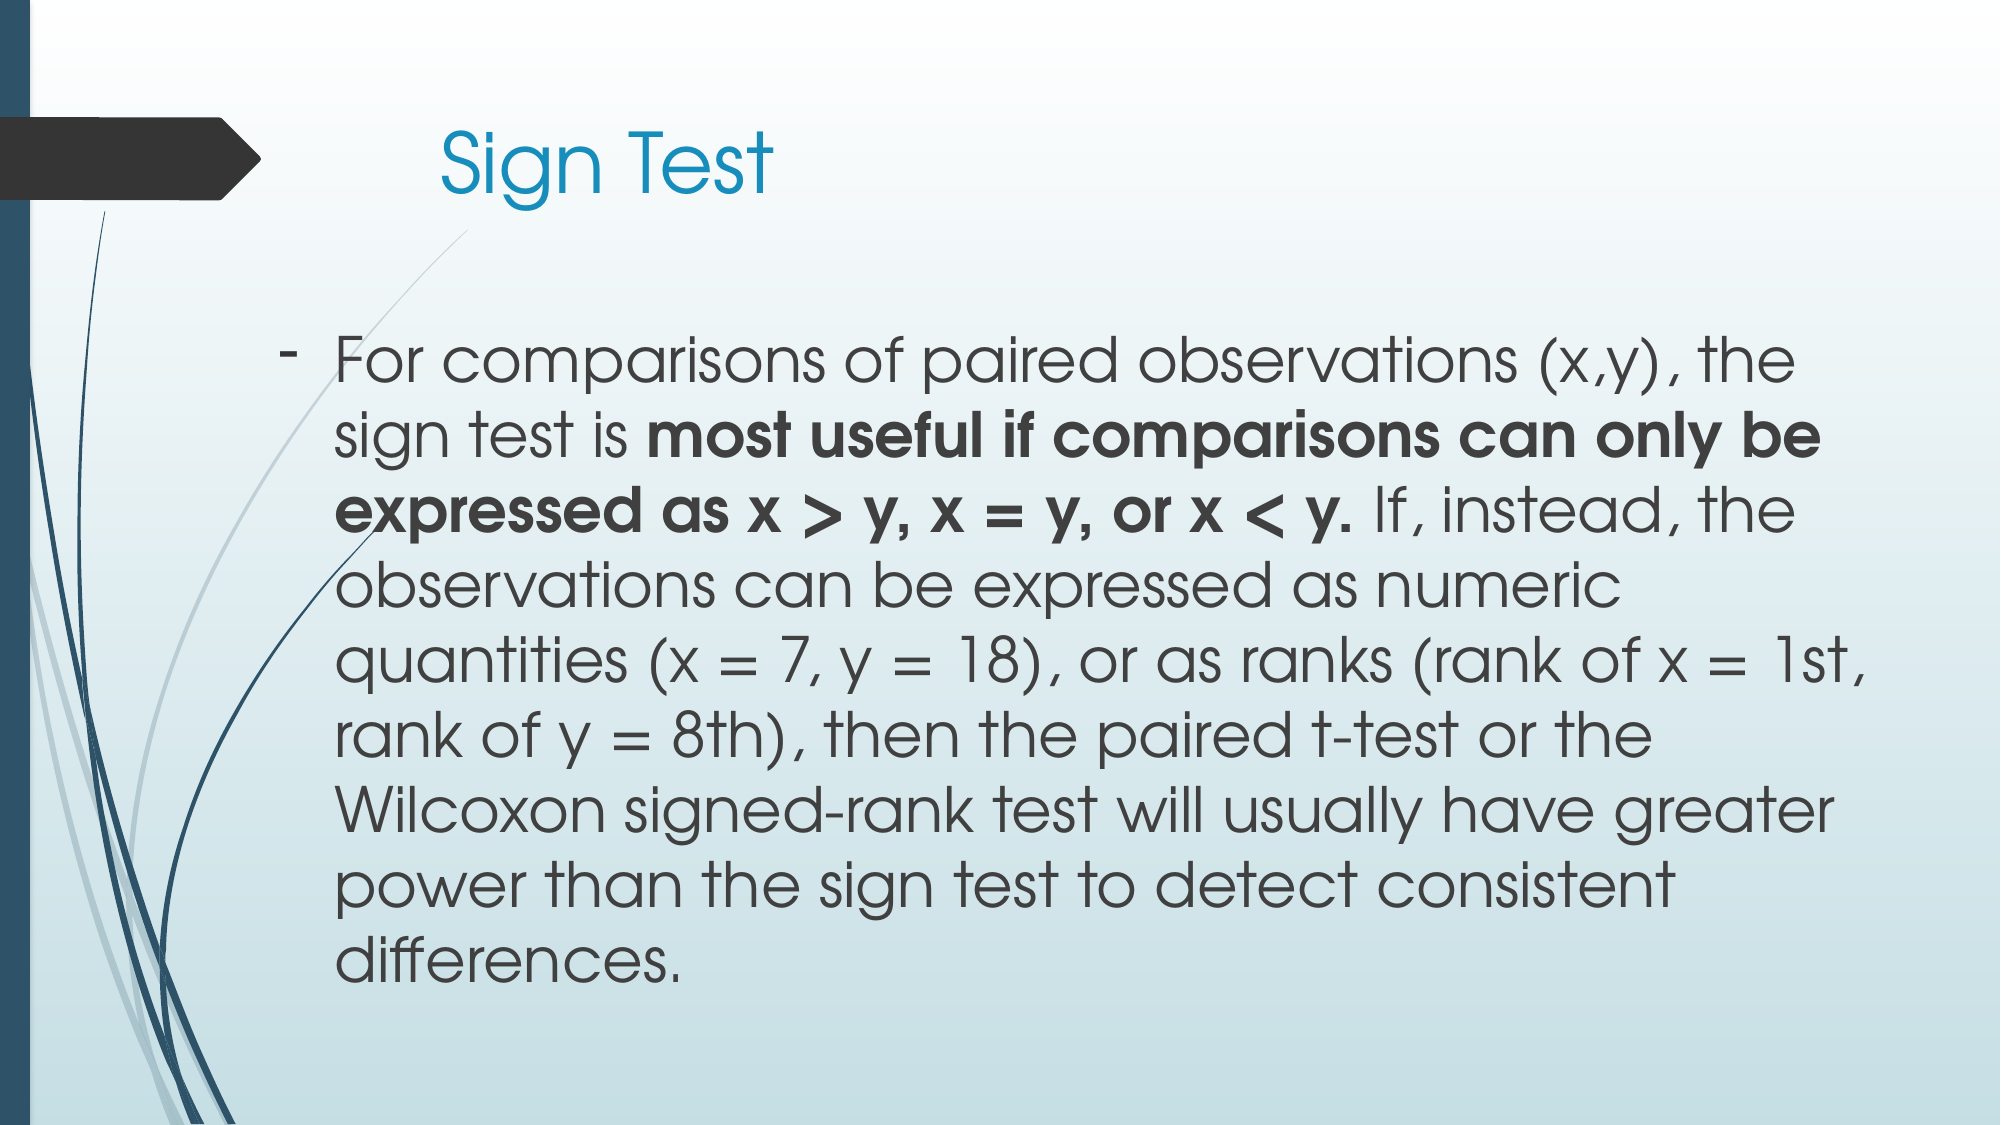

# Sign Test
For comparisons of paired observations (x,y), the sign test is most useful if comparisons can only be expressed as x > y, x = y, or x < y. If, instead, the observations can be expressed as numeric quantities (x = 7, y = 18), or as ranks (rank of x = 1st, rank of y = 8th), then the paired t-test or the Wilcoxon signed-rank test will usually have greater power than the sign test to detect consistent differences.